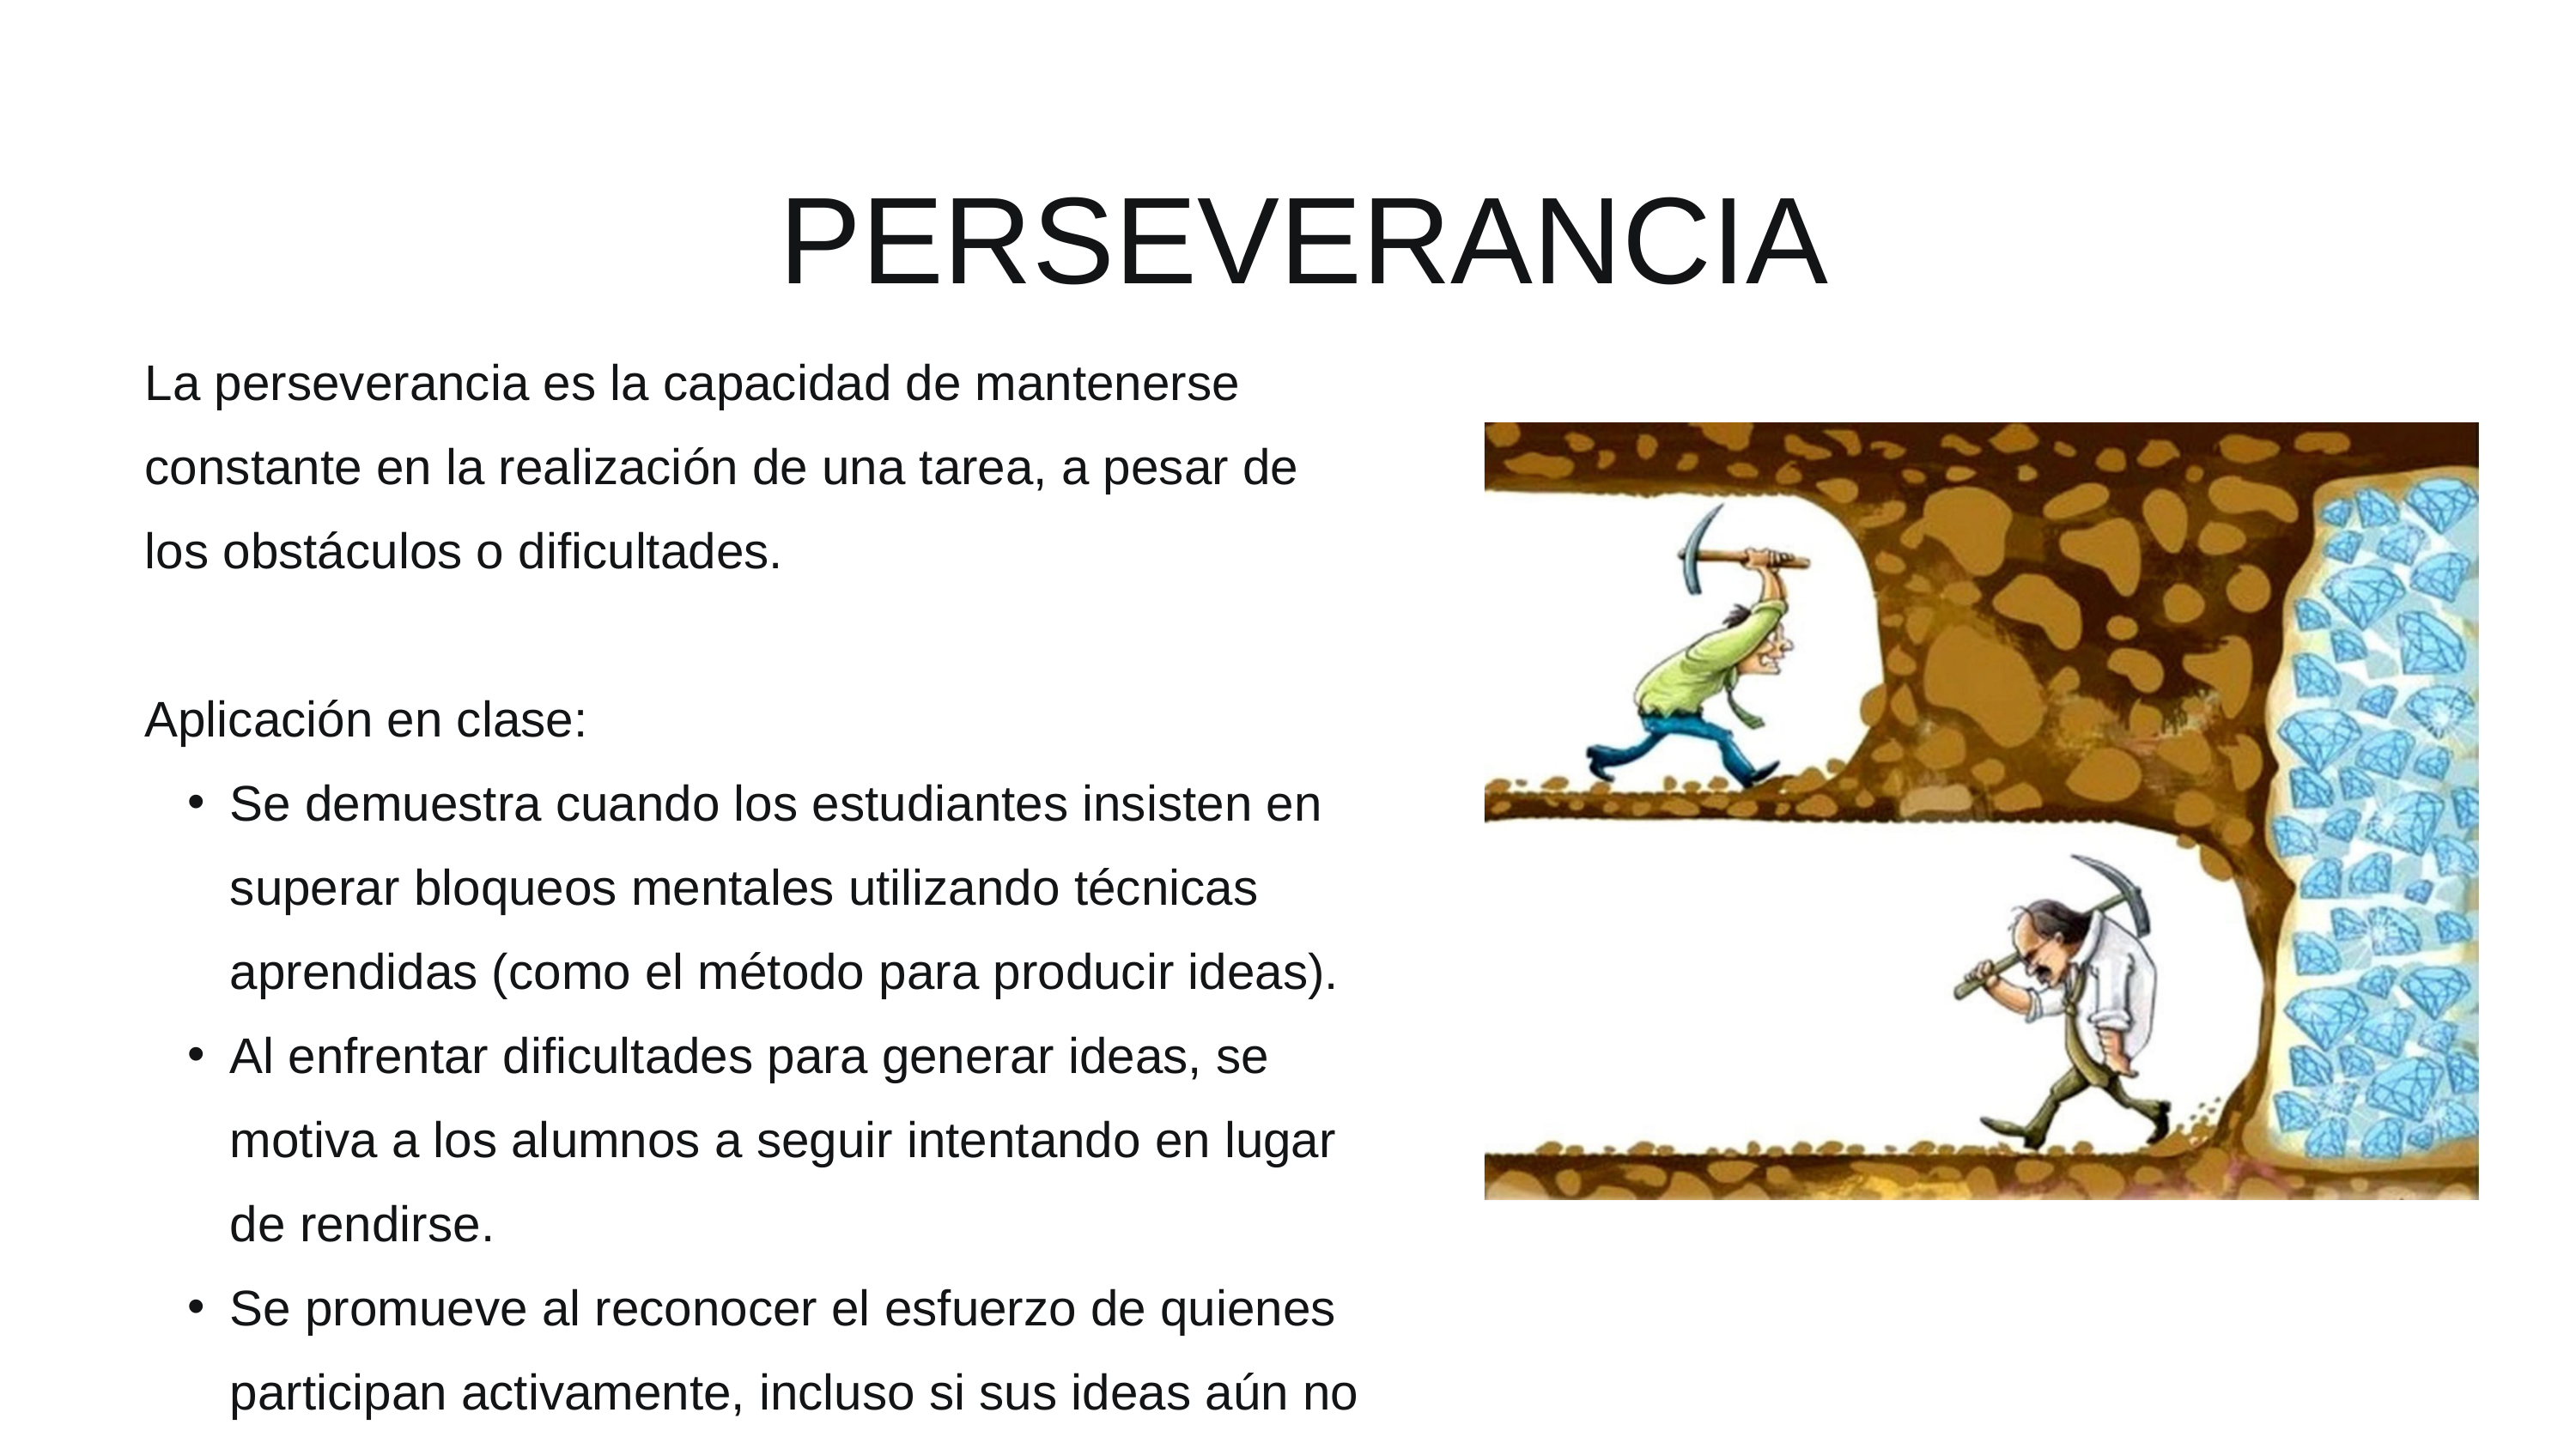

PERSEVERANCIA
La perseverancia es la capacidad de mantenerse constante en la realización de una tarea, a pesar de los obstáculos o dificultades.

Aplicación en clase:
Se demuestra cuando los estudiantes insisten en superar bloqueos mentales utilizando técnicas aprendidas (como el método para producir ideas).
Al enfrentar dificultades para generar ideas, se motiva a los alumnos a seguir intentando en lugar de rendirse.
Se promueve al reconocer el esfuerzo de quienes participan activamente, incluso si sus ideas aún no están completas.